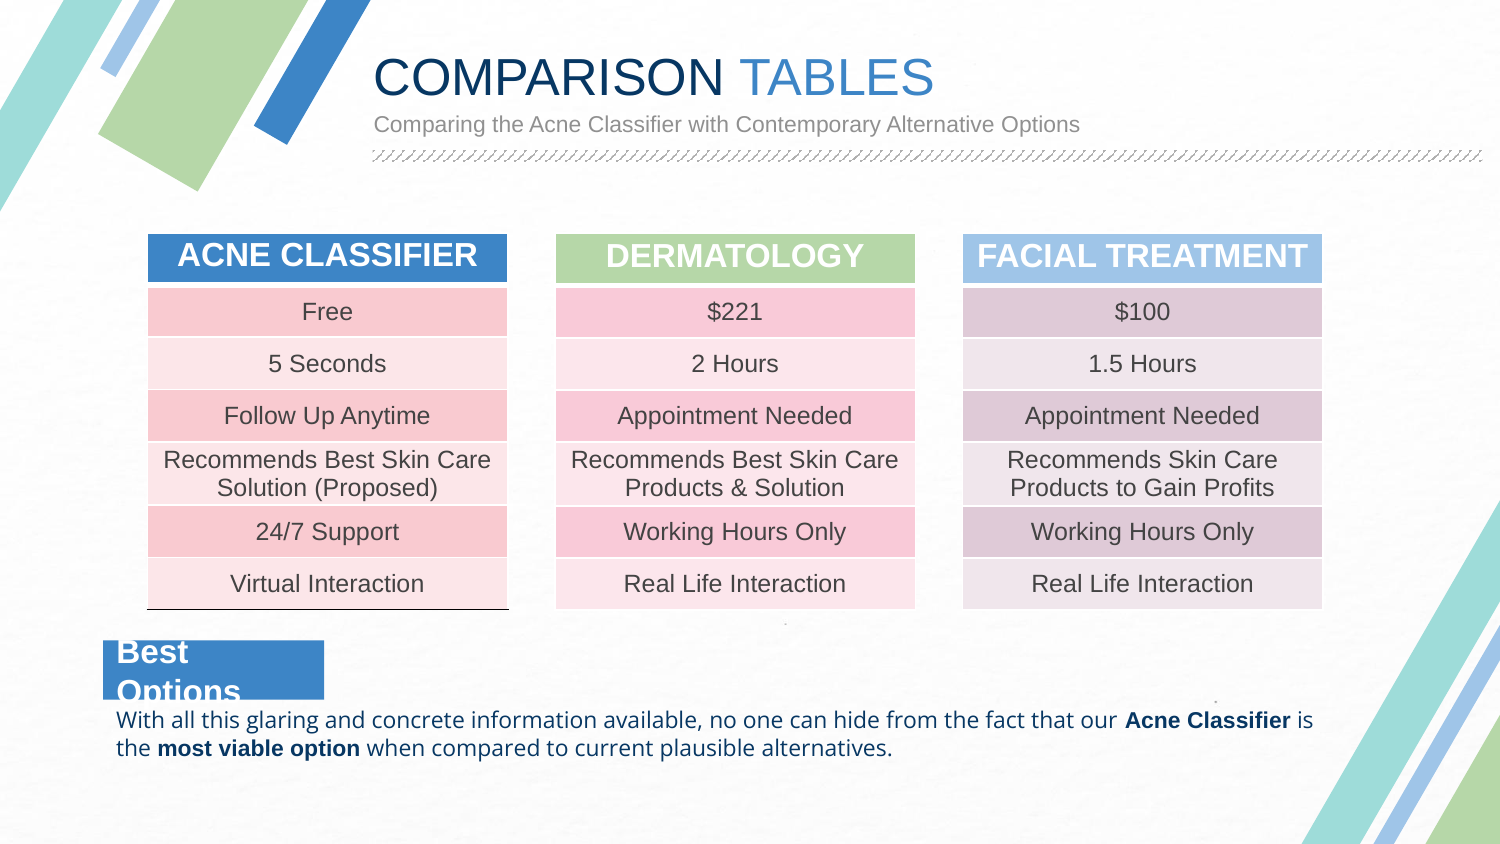

# COMPARISON TABLES
Comparing the Acne Classifier with Contemporary Alternative Options

| ACNE CLASSIFIER |
| --- |
| Free |
| 5 Seconds |
| Follow Up Anytime |
| Recommends Best Skin Care Solution (Proposed) |
| 24/7 Support |
| Virtual Interaction |
| DERMATOLOGY |
| --- |
| $221 |
| 2 Hours |
| Appointment Needed |
| Recommends Best Skin Care Products & Solution |
| Working Hours Only |
| Real Life Interaction |
| FACIAL TREATMENT |
| --- |
| $100 |
| 1.5 Hours |
| Appointment Needed |
| Recommends Skin Care Products to Gain Profits |
| Working Hours Only |
| Real Life Interaction |
Best Options
With all this glaring and concrete information available, no one can hide from the fact that our Acne Classifier is the most viable option when compared to current plausible alternatives.